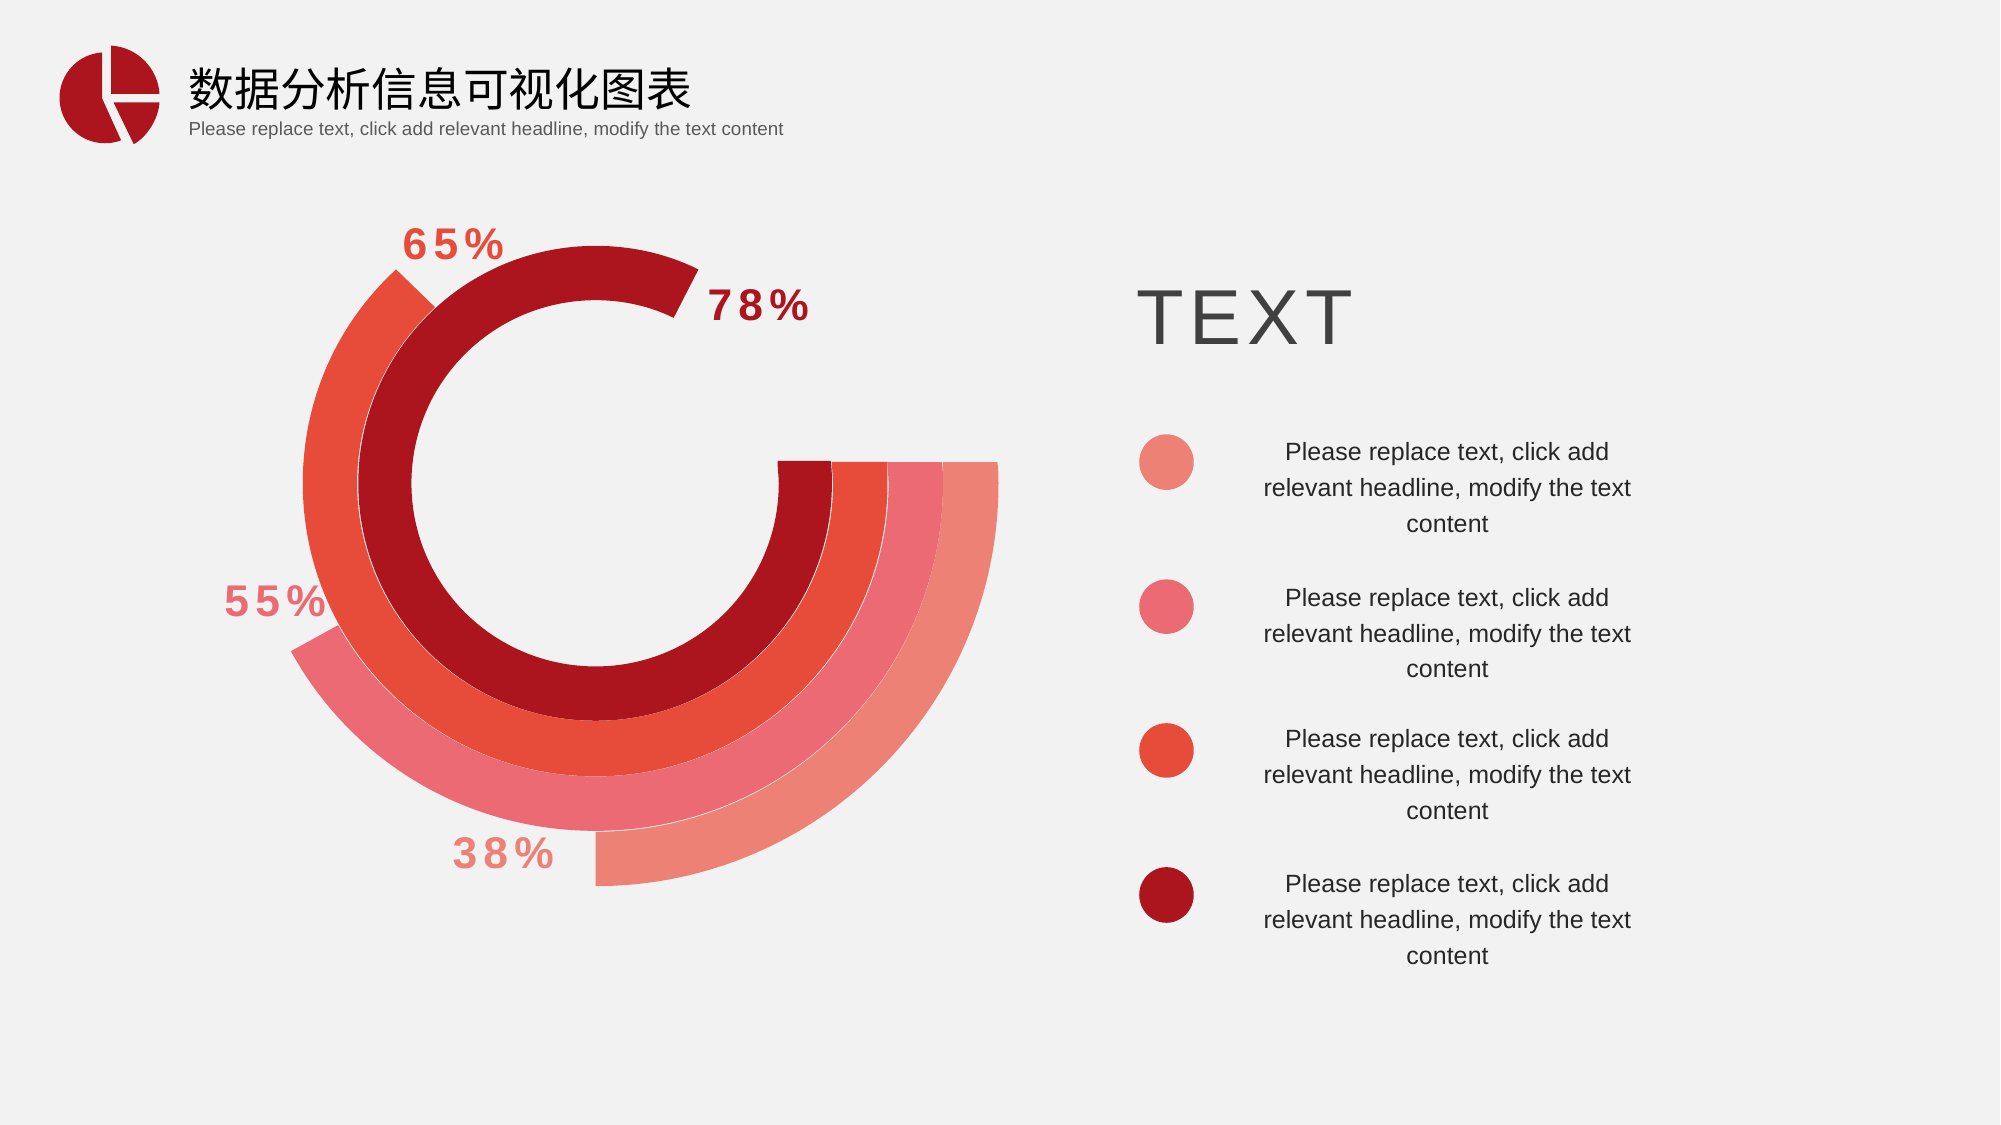

65%

TEXT
78%

Please replace text, click add relevant headline, modify the text content

55%
Please replace text, click add relevant headline, modify the text content

Please replace text, click add relevant headline, modify the text content

38%
Please replace text, click add relevant headline, modify the text content